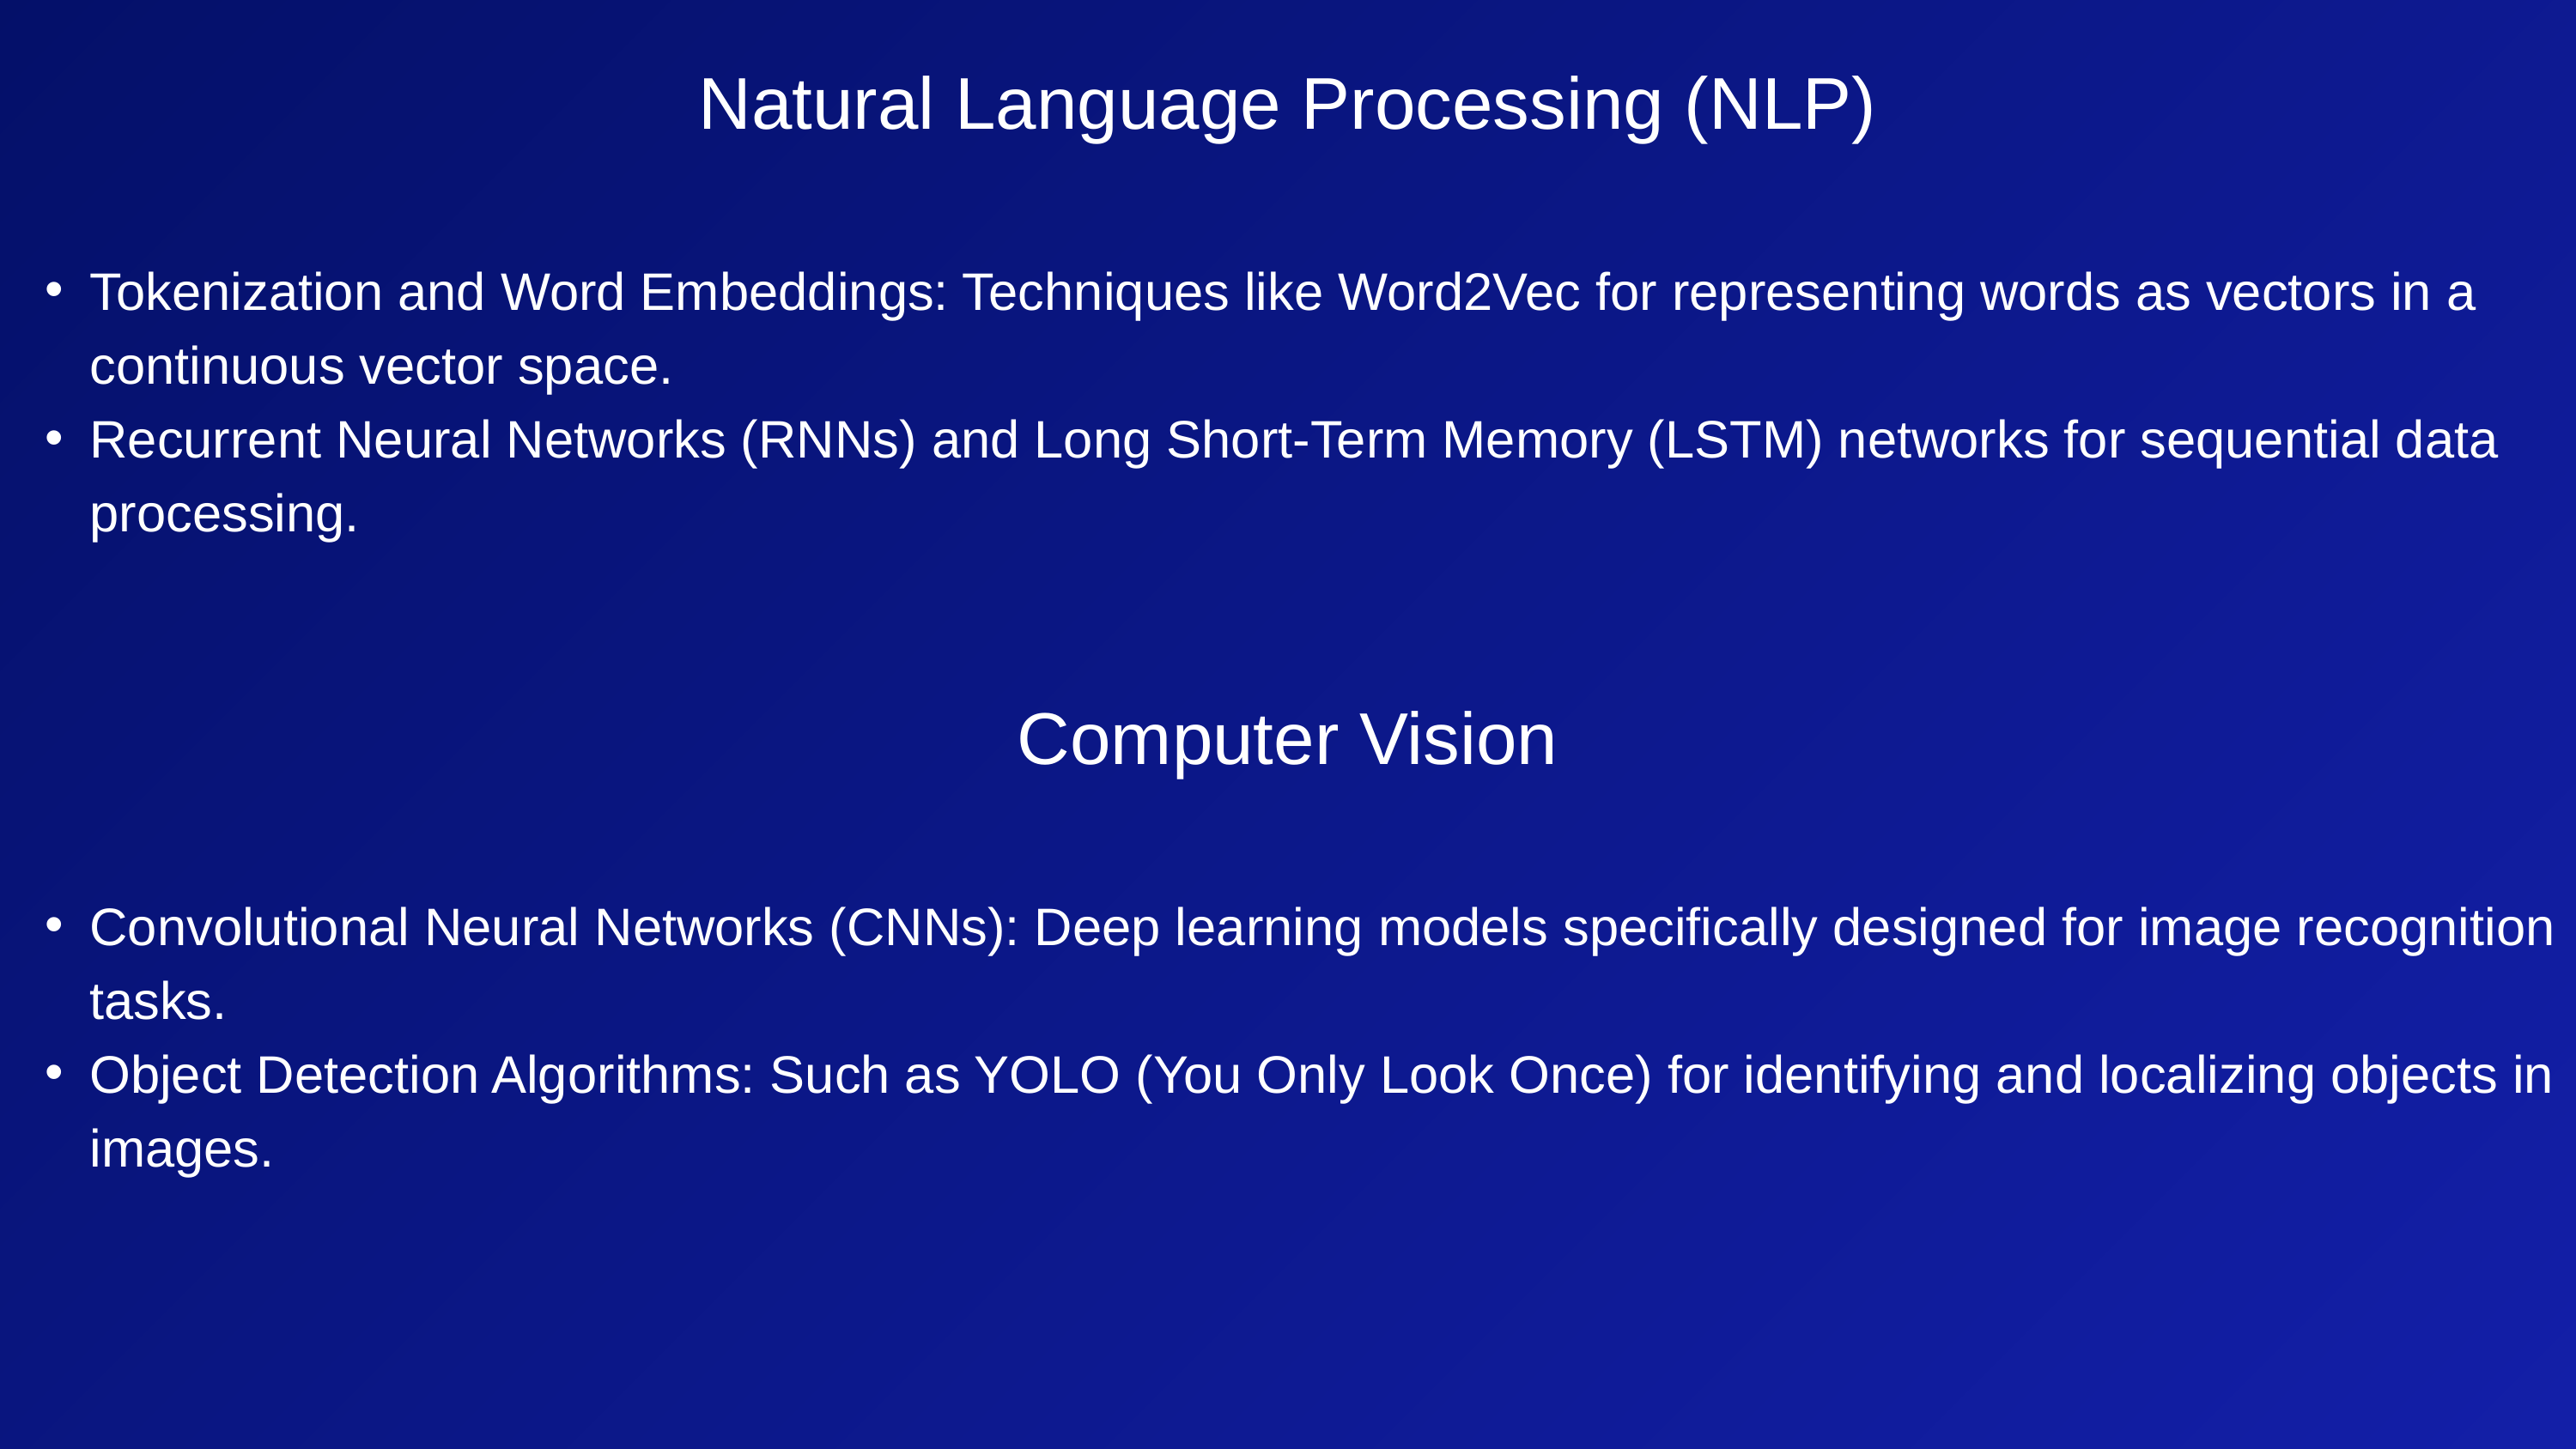

Natural Language Processing (NLP)

Tokenization and Word Embeddings: Techniques like Word2Vec for representing words as vectors in a continuous vector space.
Recurrent Neural Networks (RNNs) and Long Short-Term Memory (LSTM) networks for sequential data processing.
Computer Vision

Convolutional Neural Networks (CNNs): Deep learning models specifically designed for image recognition tasks.
Object Detection Algorithms: Such as YOLO (You Only Look Once) for identifying and localizing objects in images.